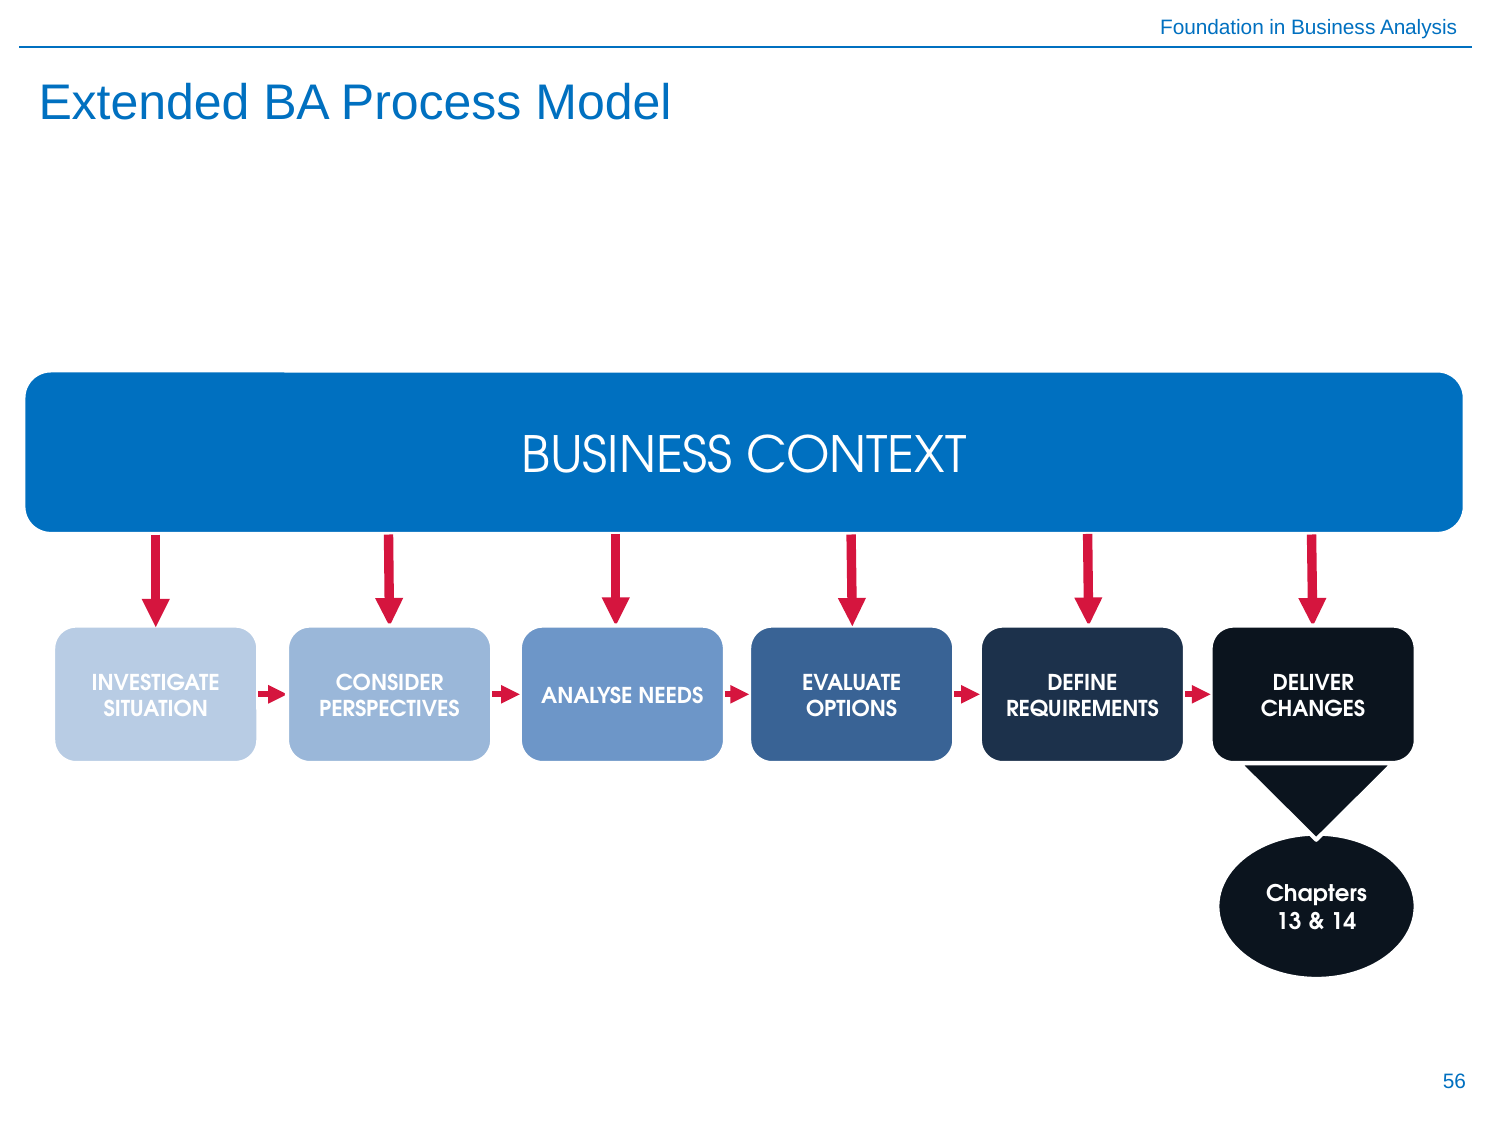

# Extended BA Process Model
Business Context
Investigate Situation
Consider Perspectives
Analyse Needs
Evaluate Options
Define Requirements
Deliver Changes

Chapters 13 & 14